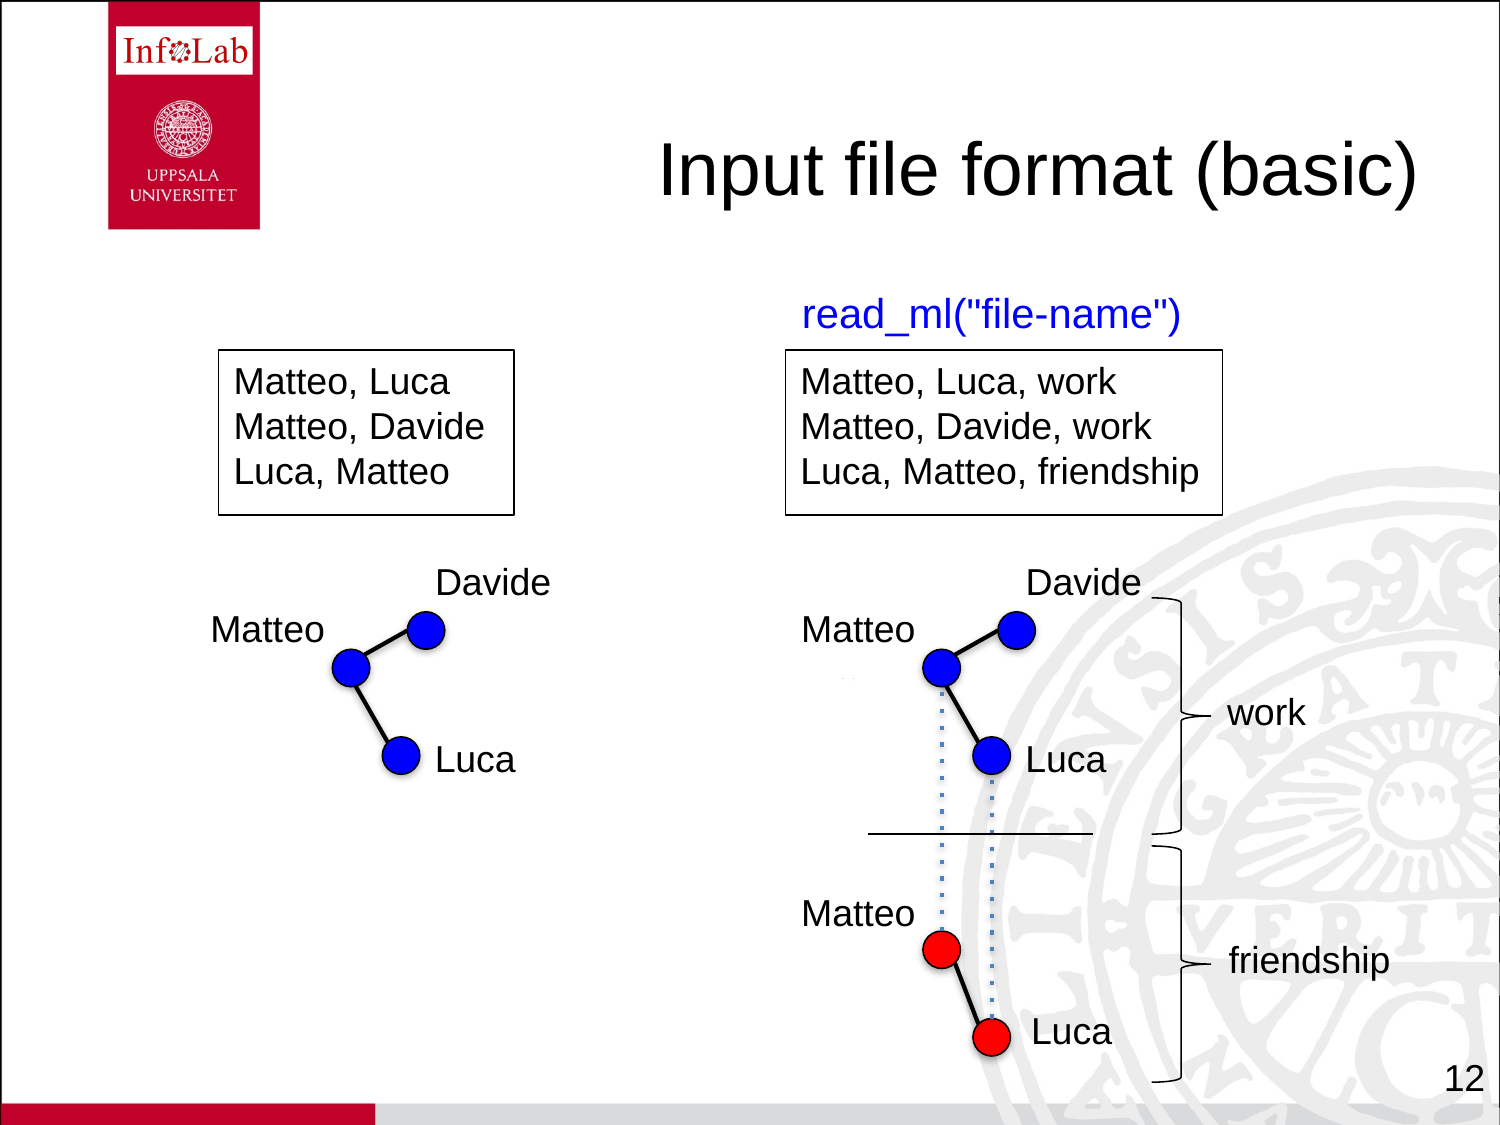

# Input file format (basic)
read_ml("file-name")
Matteo, Luca
Matteo, Davide
Luca, Matteo

Matteo, Luca, work
Matteo, Davide, work
Luca, Matteo, friendship

Davide
Davide
Matteo
Matteo

work
Luca
Luca

Matteo
friendship

Luca